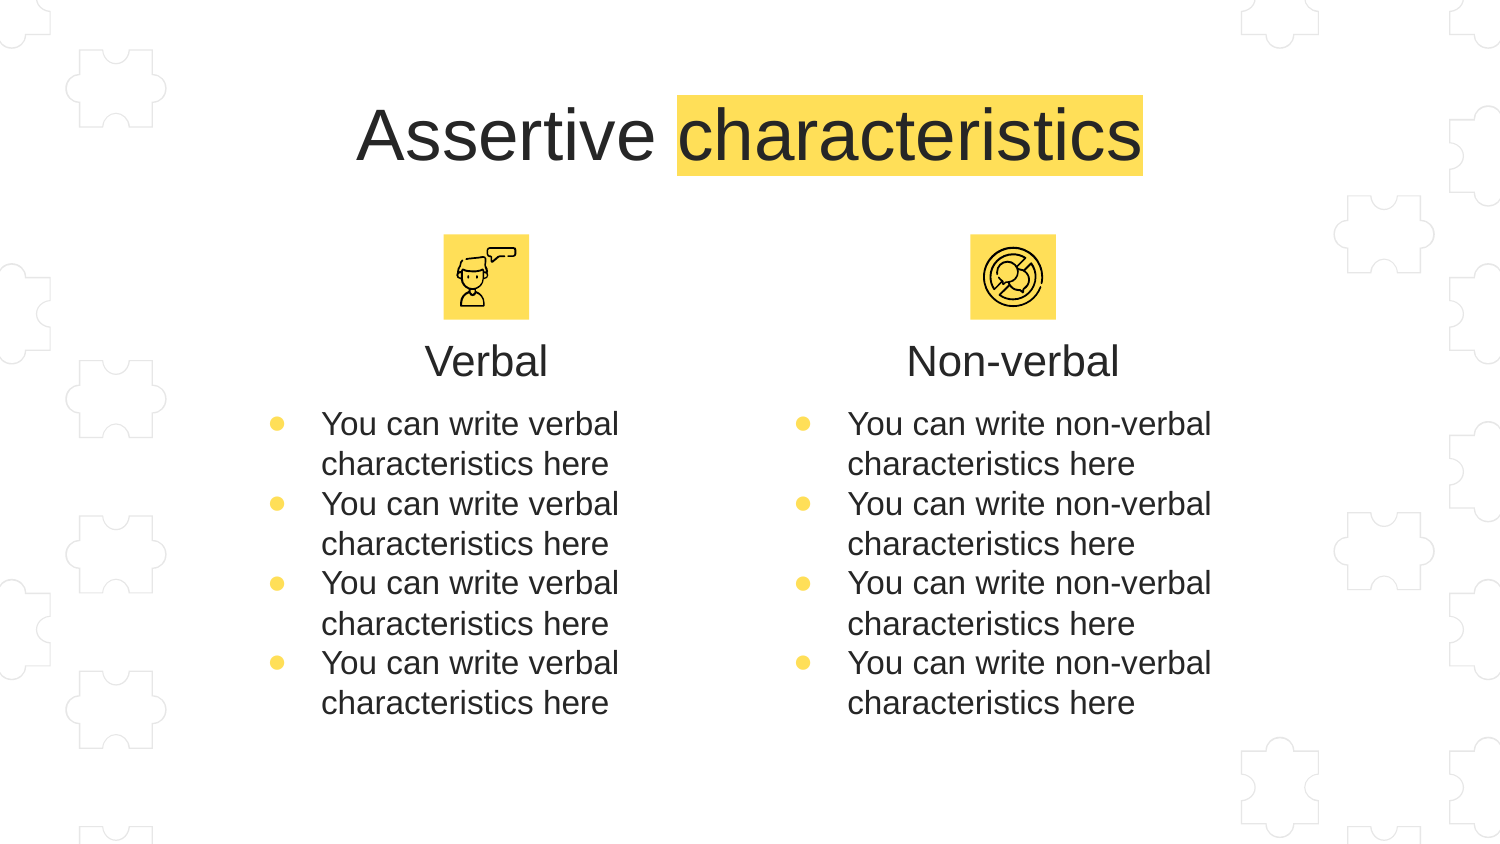

# Assertive characteristics

Verbal
Non-verbal
You can write non-verbal characteristics here
You can write non-verbal characteristics here
You can write non-verbal characteristics here
You can write non-verbal characteristics here
You can write verbal characteristics here
You can write verbal characteristics here
You can write verbal characteristics here
You can write verbal characteristics here